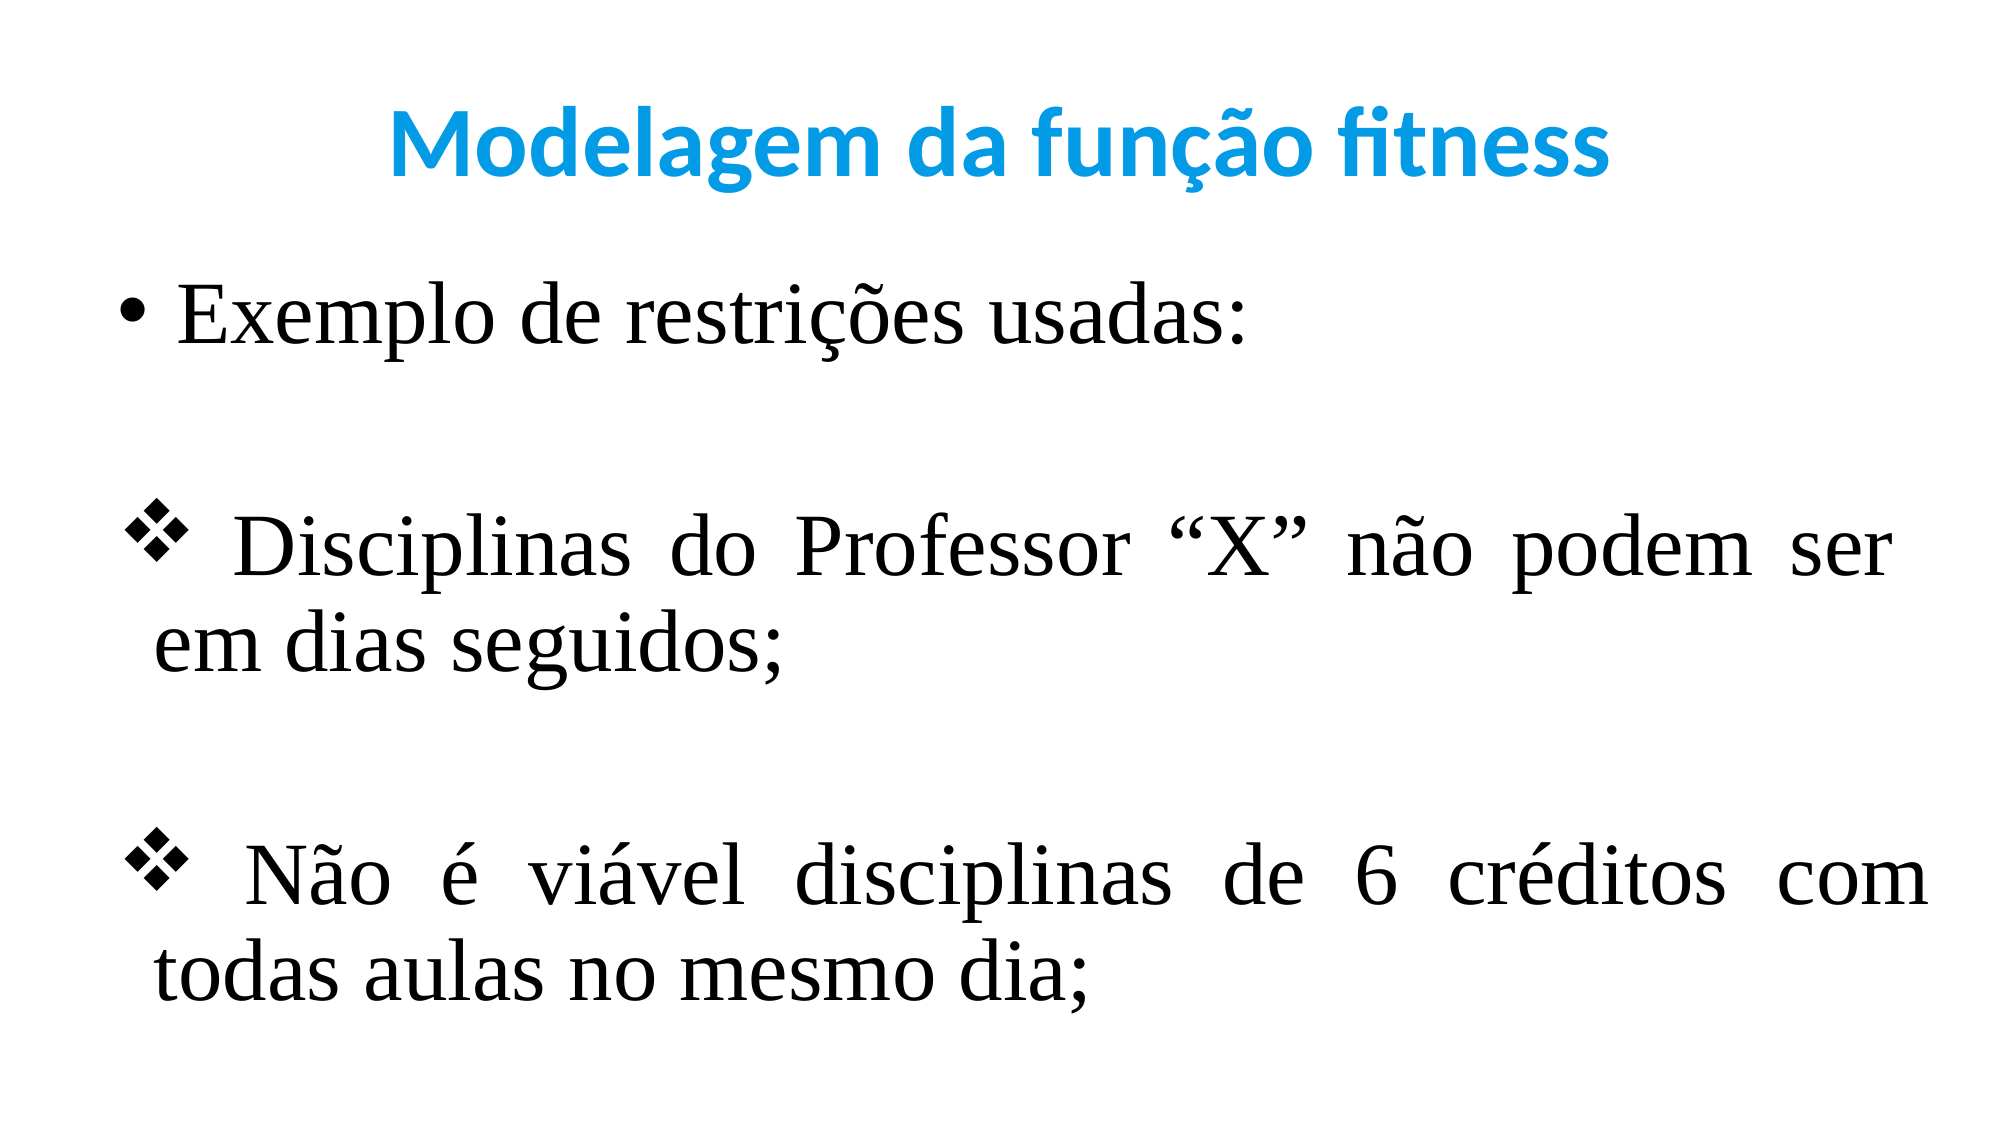

Modelagem da função fitness
 Exemplo de restrições usadas:

 Disciplinas do Professor “X” não podem ser  em dias seguidos;

 Não é viável disciplinas de 6 créditos com todas aulas no mesmo dia;